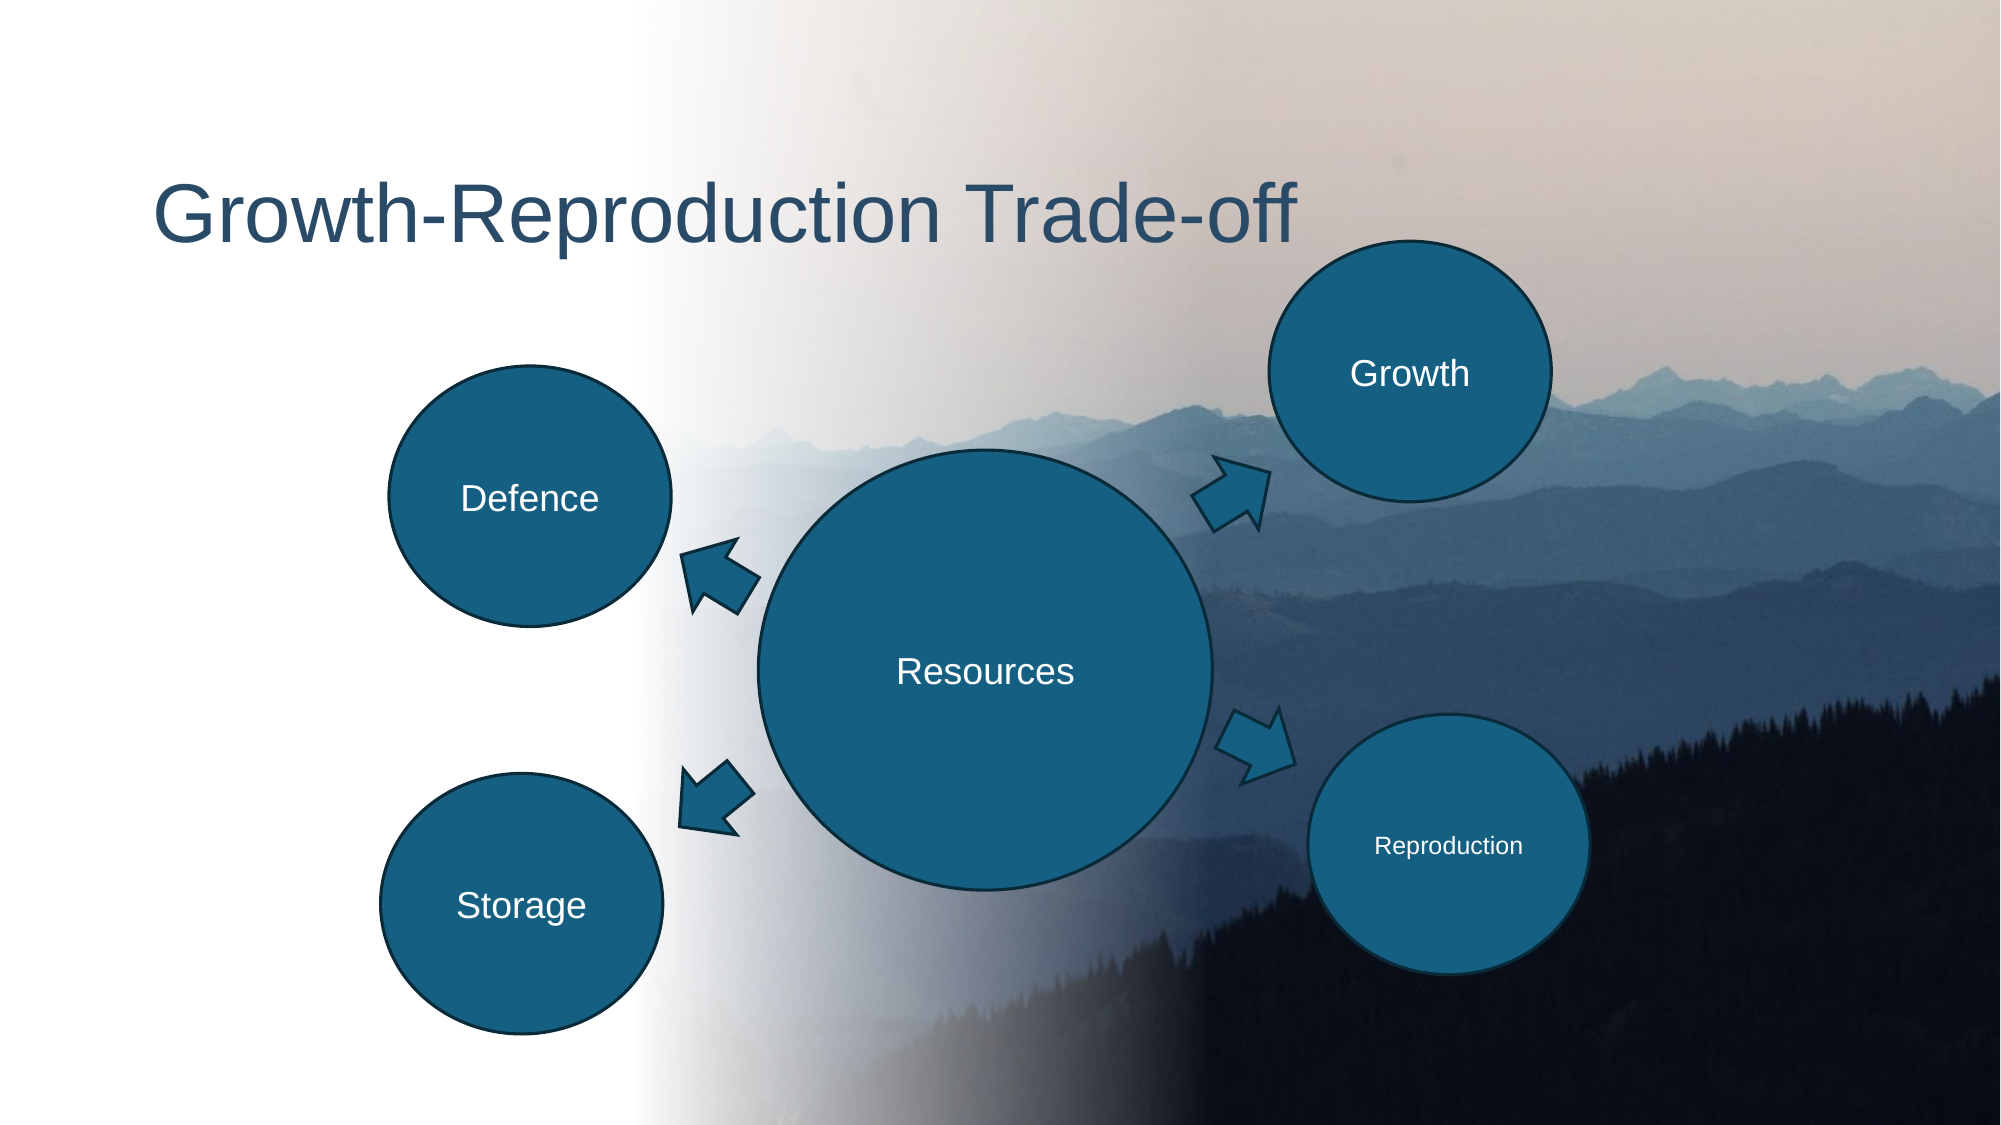

# Growth-Reproduction Trade-off
Growth

Defence
Resources

Reproduction

Storage